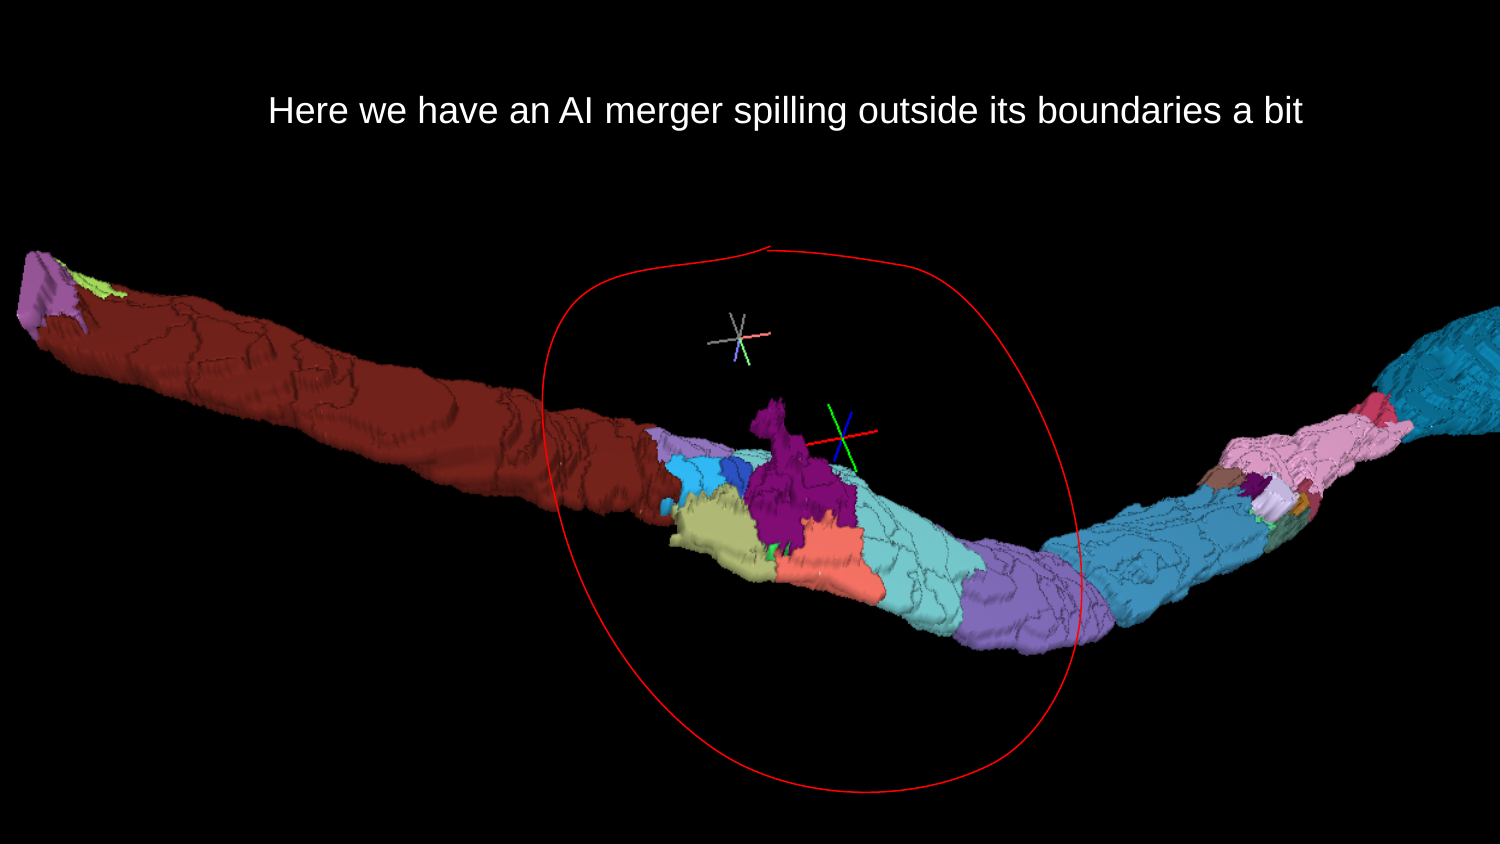

Here we have an AI merger spilling outside its boundaries a bit